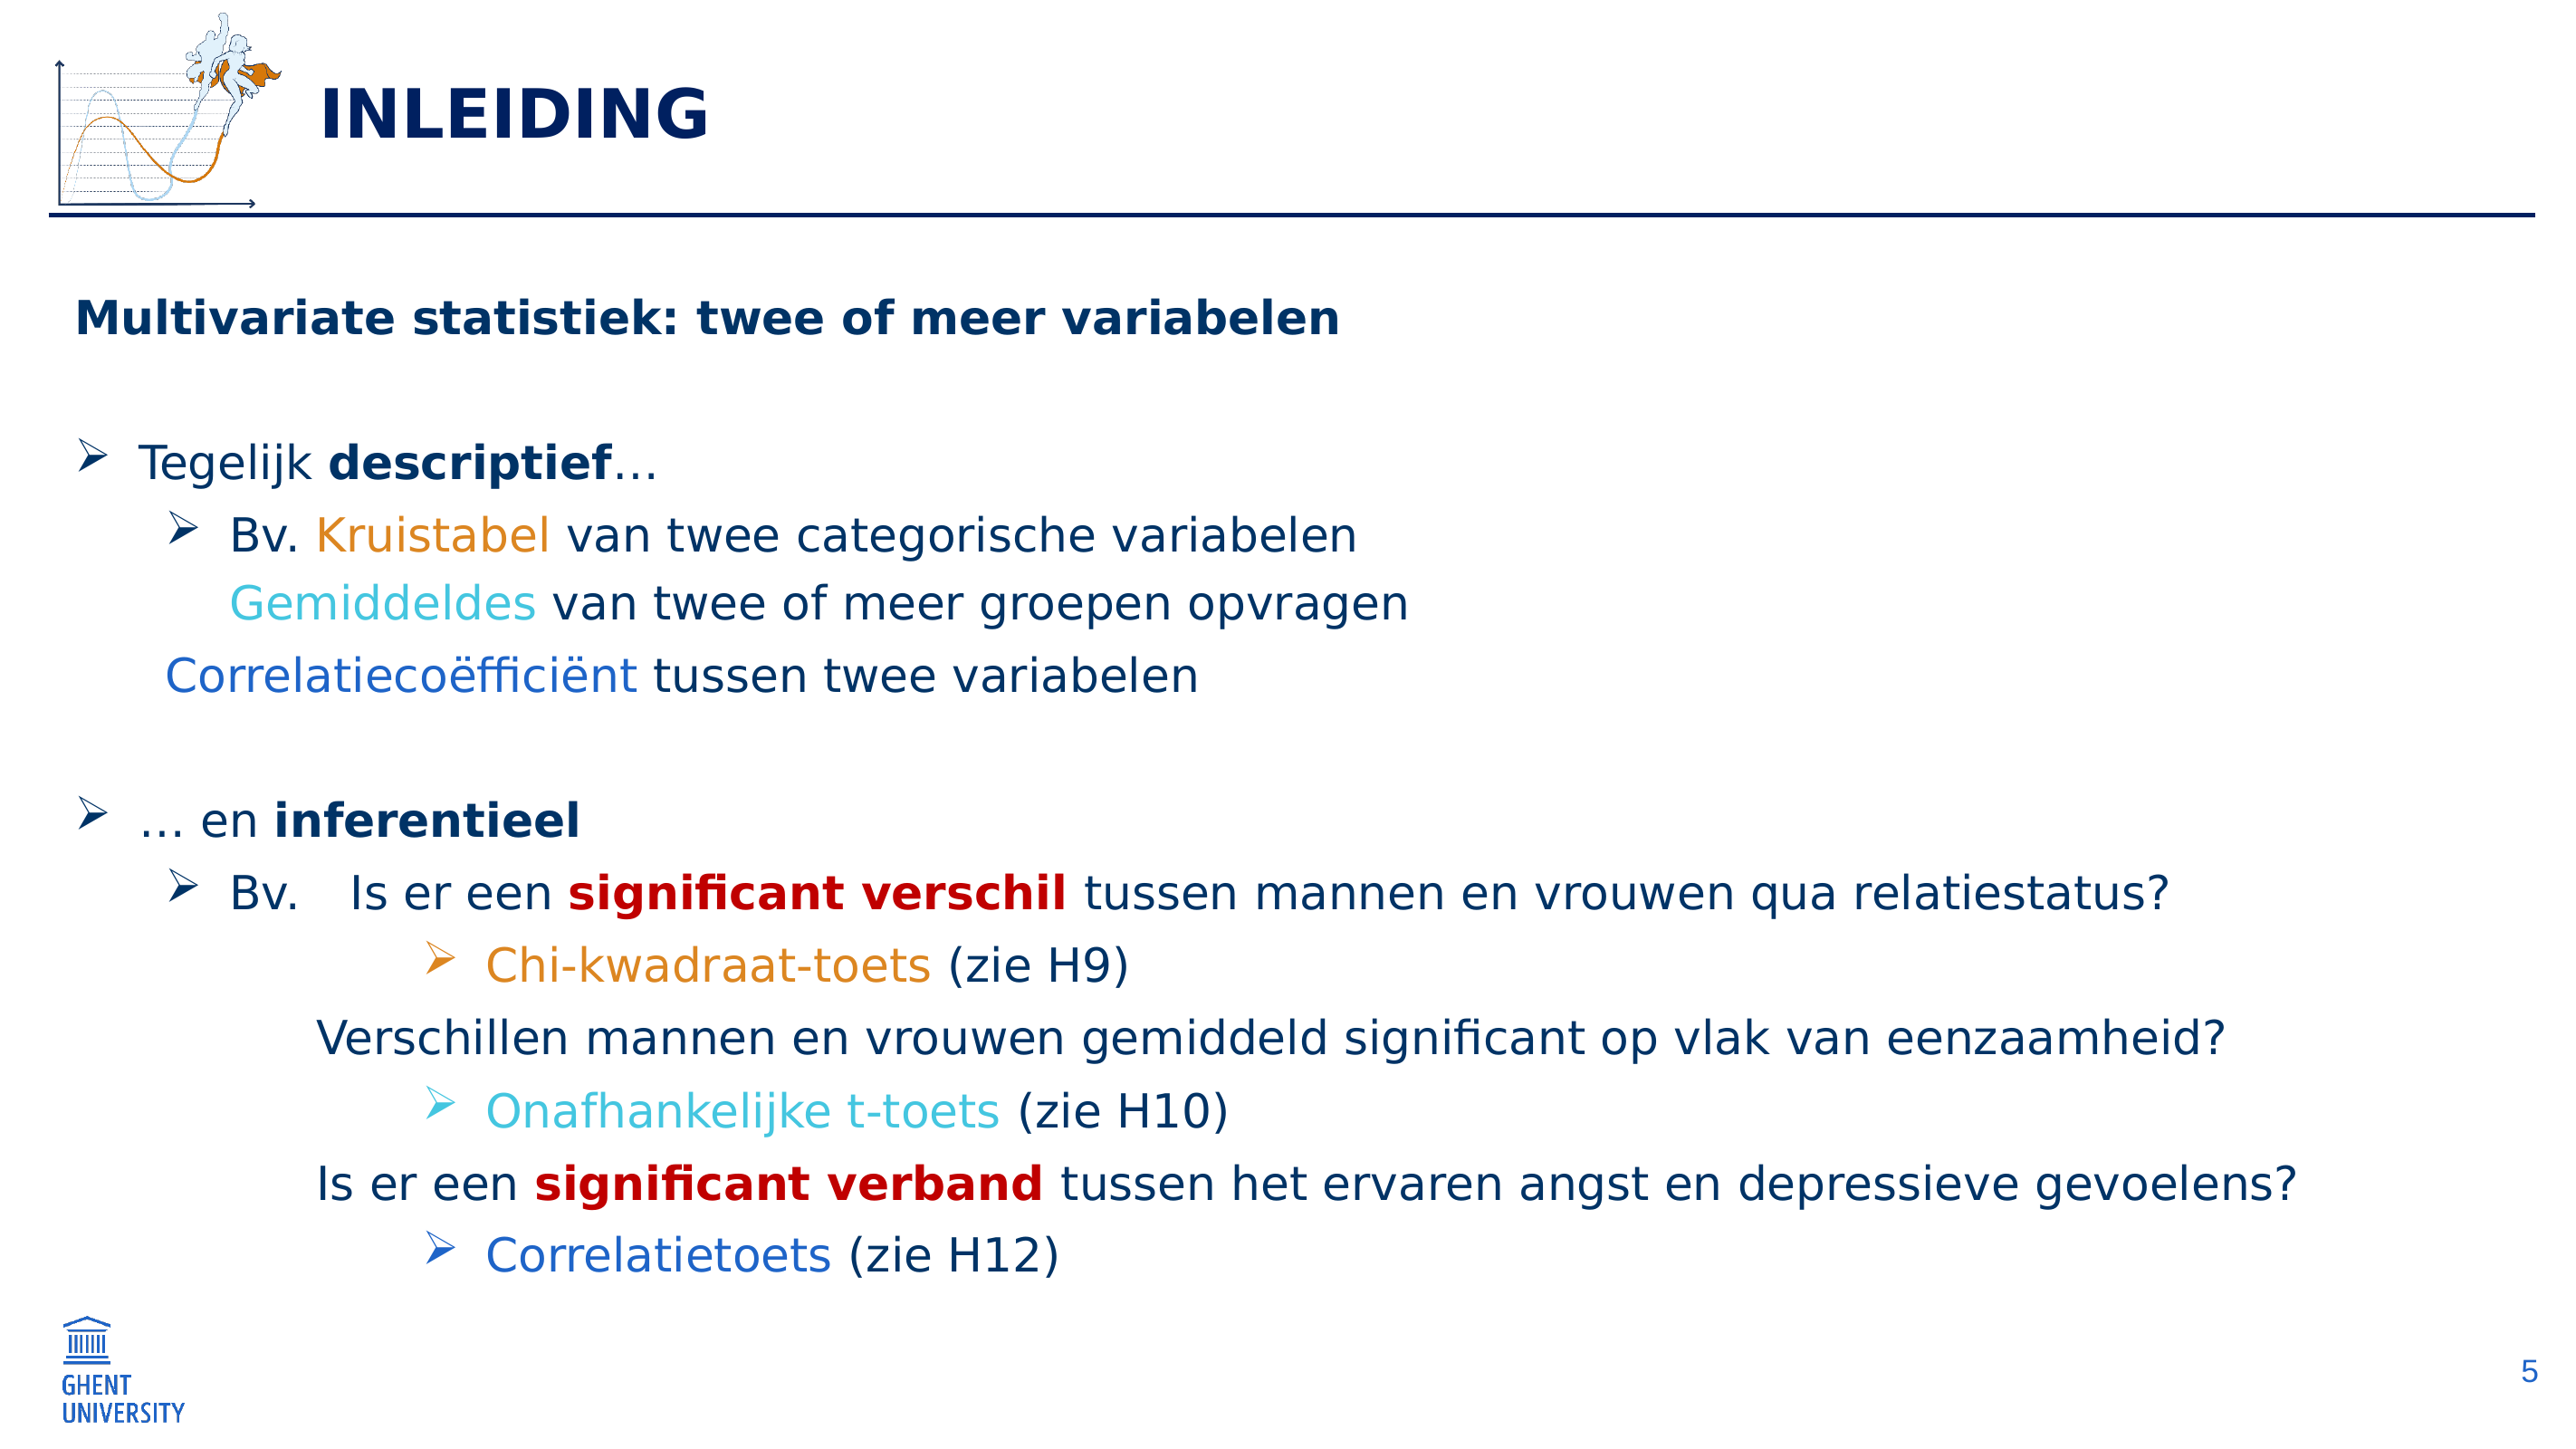

# Inleiding
Multivariate statistiek: twee of meer variabelen

Tegelijk descriptief…
Bv. Kruistabel van twee categorische variabelen
		Gemiddeldes van twee of meer groepen opvragen
			Correlatiecoëfficiënt tussen twee variabelen

… en inferentieel
Bv.	Is er een significant verschil tussen mannen en vrouwen qua relatiestatus?
Chi-kwadraat-toets (zie H9)
Verschillen mannen en vrouwen gemiddeld significant op vlak van eenzaamheid?
Onafhankelijke t-toets (zie H10)
Is er een significant verband tussen het ervaren angst en depressieve gevoelens?
Correlatietoets (zie H12)
5